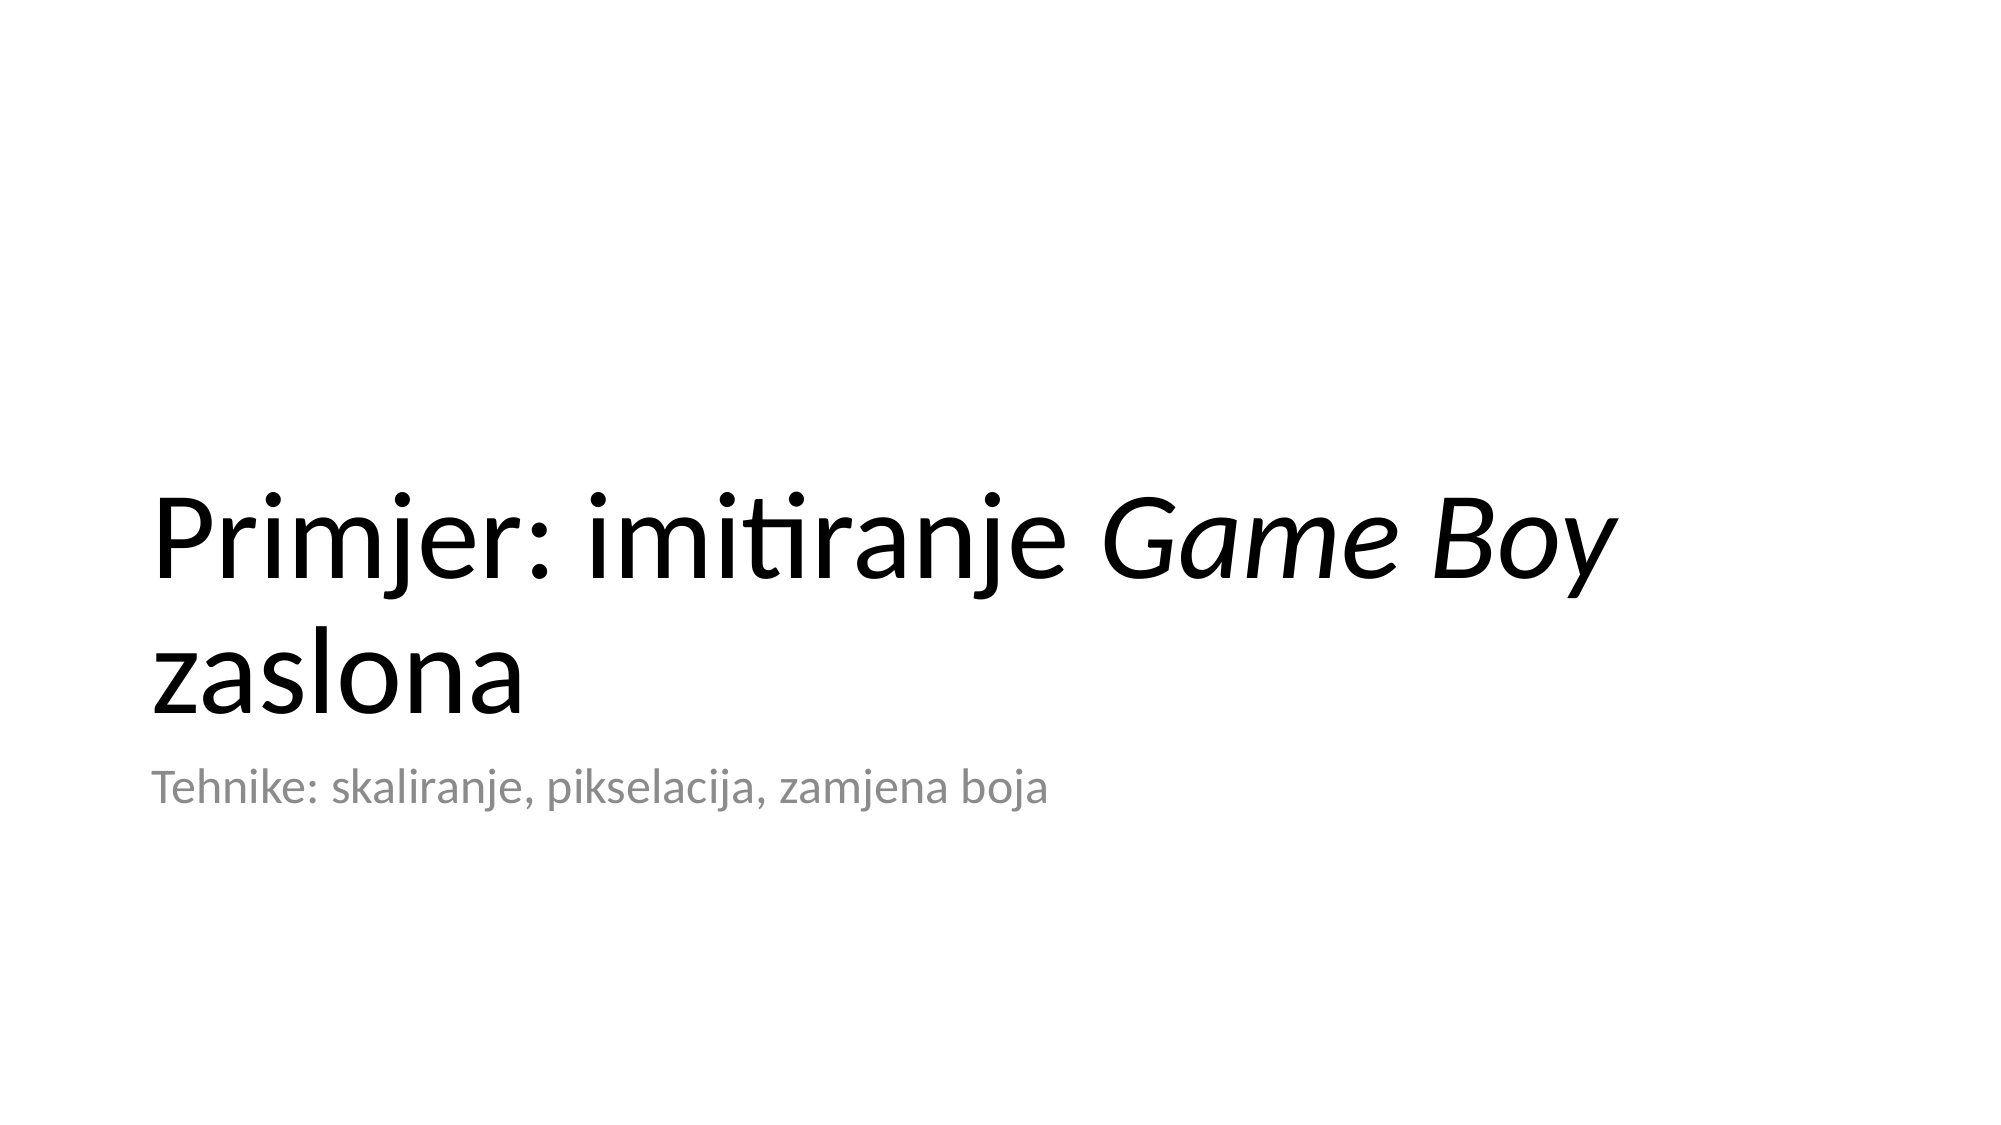

# Primjer: imitiranje Game Boy zaslona
Tehnike: skaliranje, pikselacija, zamjena boja